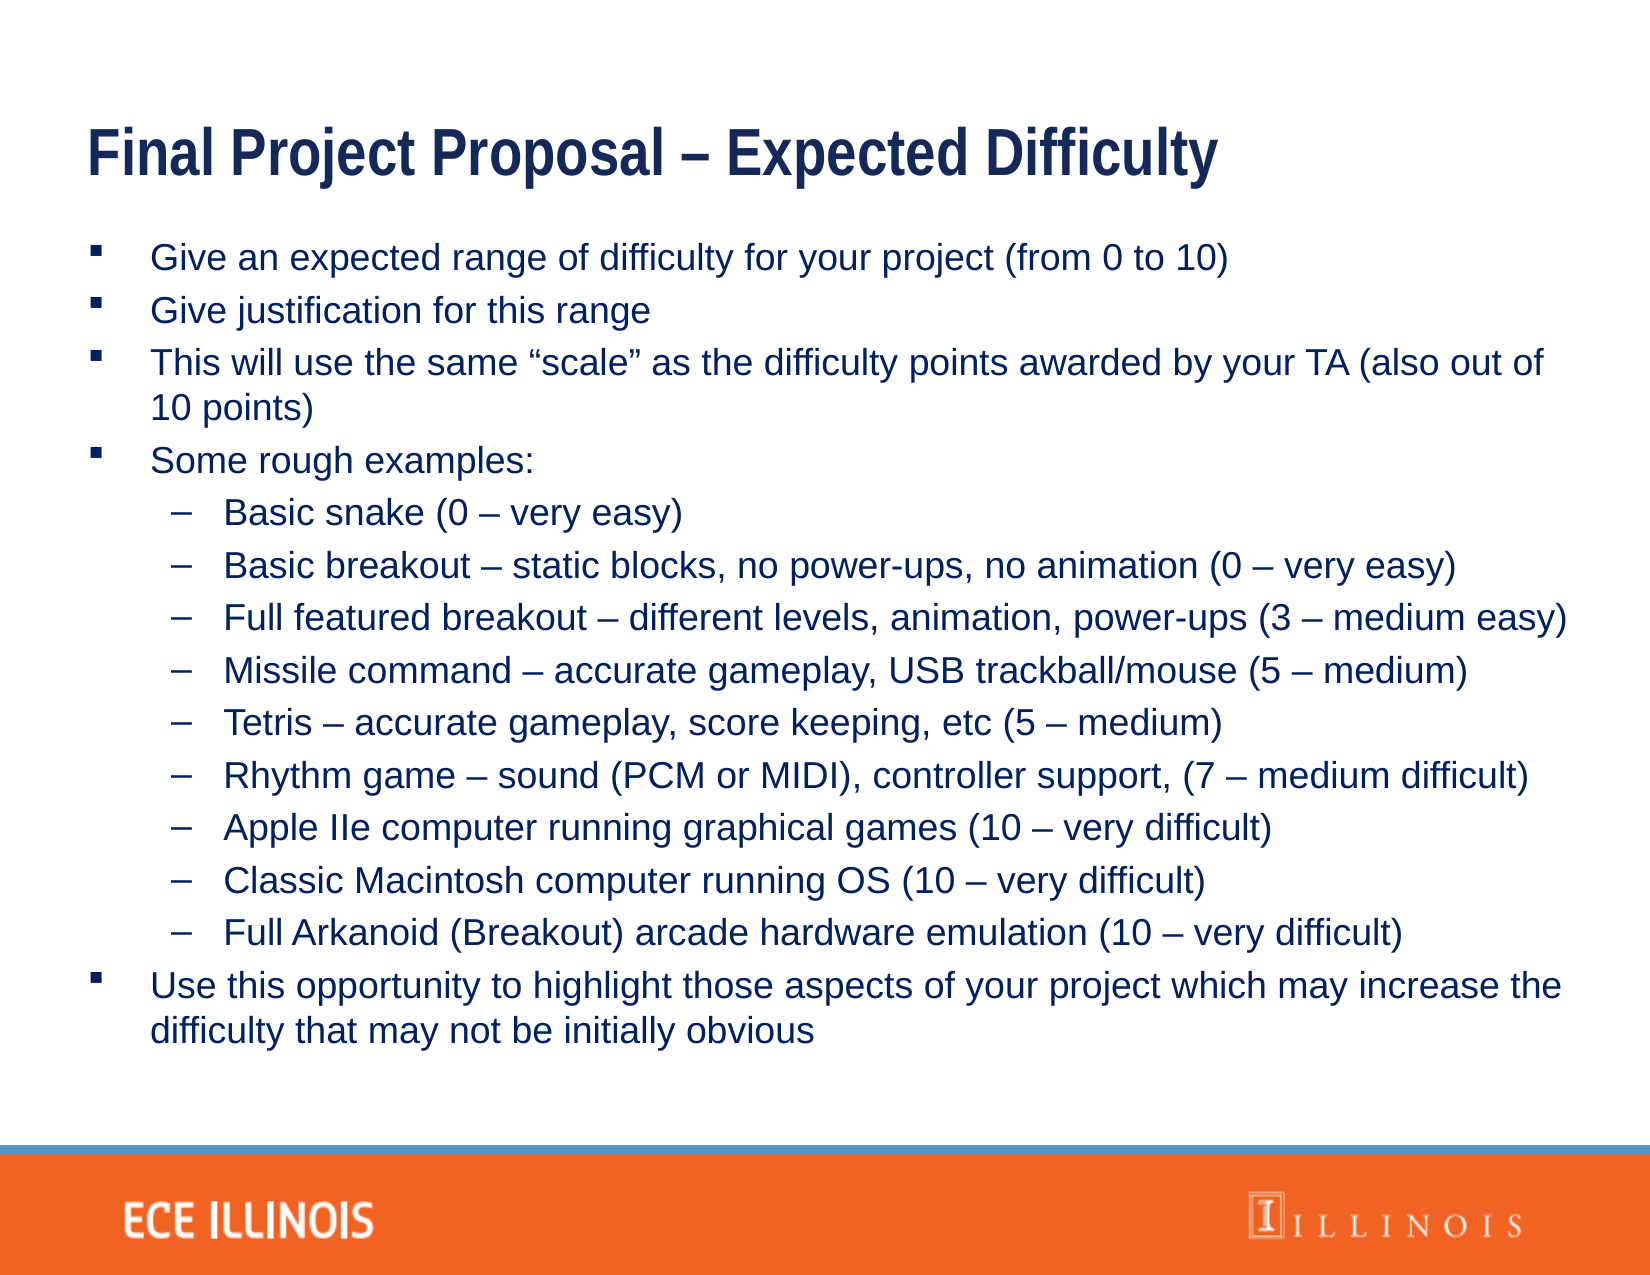

Final Project Proposal – Expected Difficulty
Give an expected range of difficulty for your project (from 0 to 10)
Give justification for this range
This will use the same “scale” as the difficulty points awarded by your TA (also out of 10 points)
Some rough examples:
Basic snake (0 – very easy)
Basic breakout – static blocks, no power-ups, no animation (0 – very easy)
Full featured breakout – different levels, animation, power-ups (3 – medium easy)
Missile command – accurate gameplay, USB trackball/mouse (5 – medium)
Tetris – accurate gameplay, score keeping, etc (5 – medium)
Rhythm game – sound (PCM or MIDI), controller support, (7 – medium difficult)
Apple IIe computer running graphical games (10 – very difficult)
Classic Macintosh computer running OS (10 – very difficult)
Full Arkanoid (Breakout) arcade hardware emulation (10 – very difficult)
Use this opportunity to highlight those aspects of your project which may increase the difficulty that may not be initially obvious